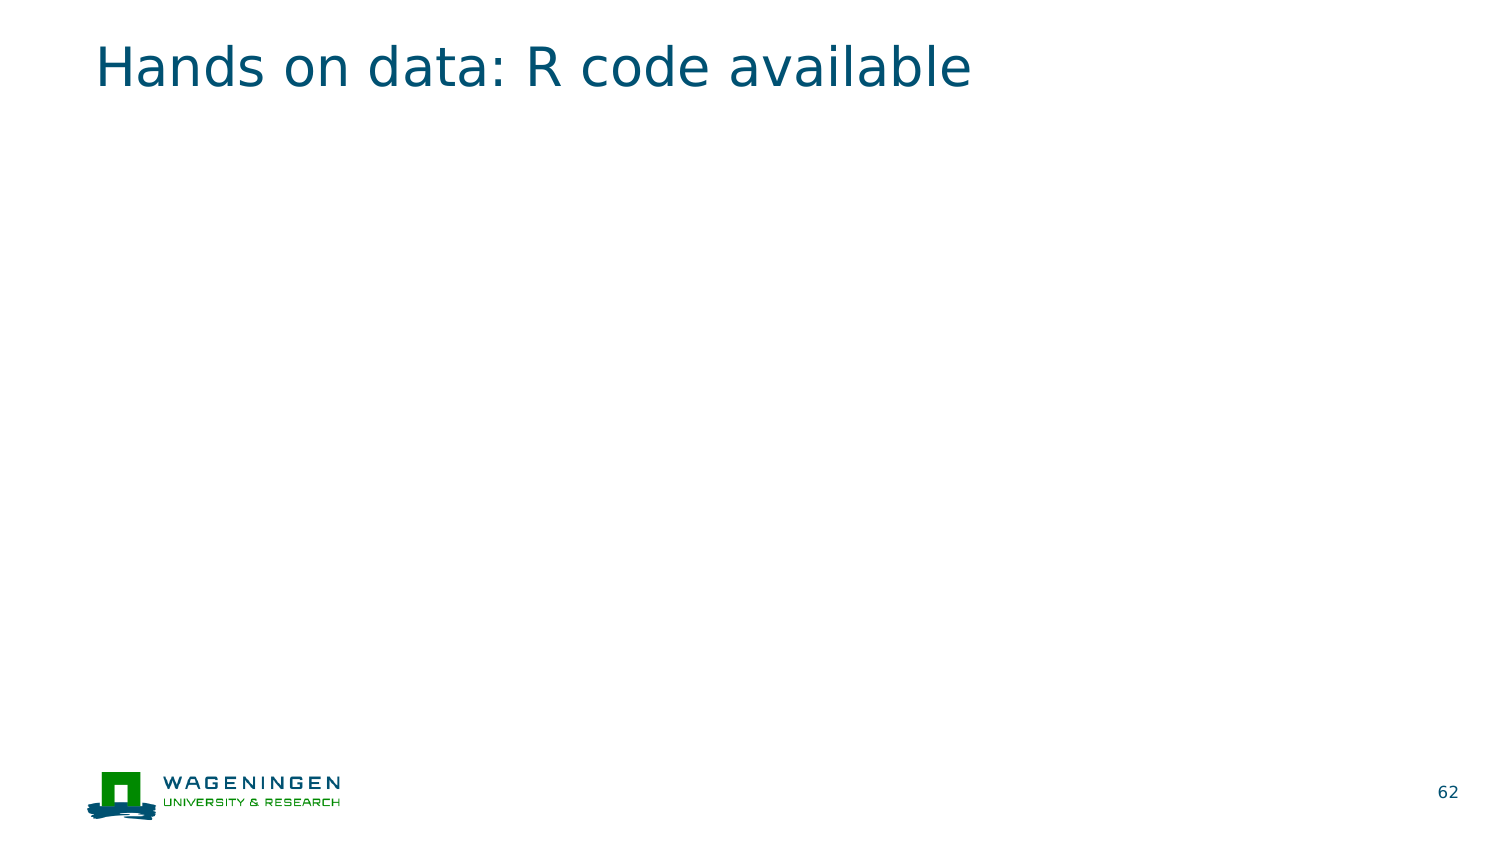

# Hands on data: R code available

62